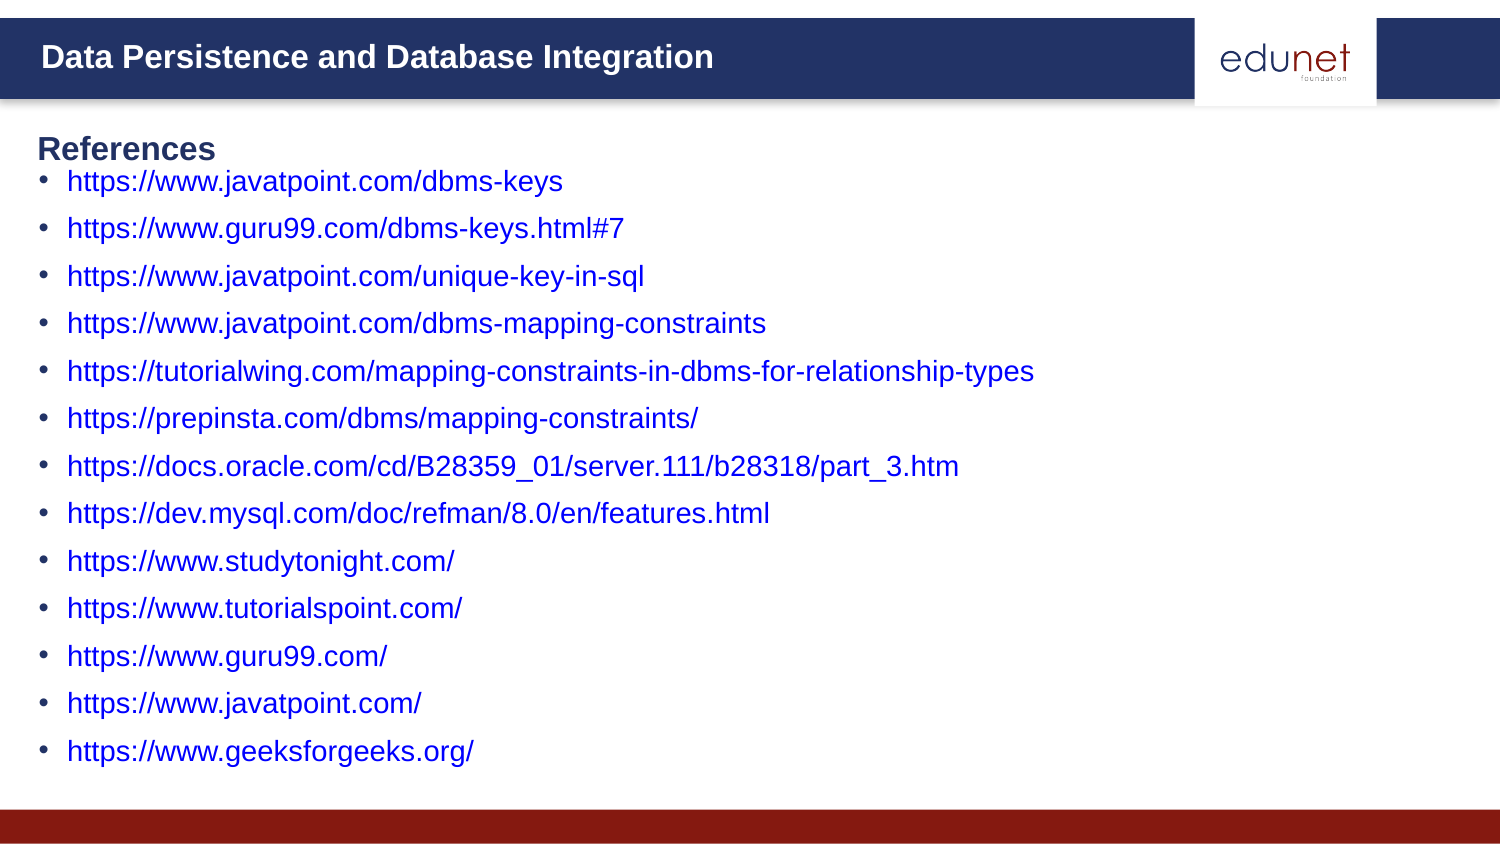

References
https://www.javatpoint.com/dbms-keys
https://www.guru99.com/dbms-keys.html#7
https://www.javatpoint.com/unique-key-in-sql
https://www.javatpoint.com/dbms-mapping-constraints
https://tutorialwing.com/mapping-constraints-in-dbms-for-relationship-types
https://prepinsta.com/dbms/mapping-constraints/
https://docs.oracle.com/cd/B28359_01/server.111/b28318/part_3.htm
https://dev.mysql.com/doc/refman/8.0/en/features.html
https://www.studytonight.com/
https://www.tutorialspoint.com/
https://www.guru99.com/
https://www.javatpoint.com/
https://www.geeksforgeeks.org/